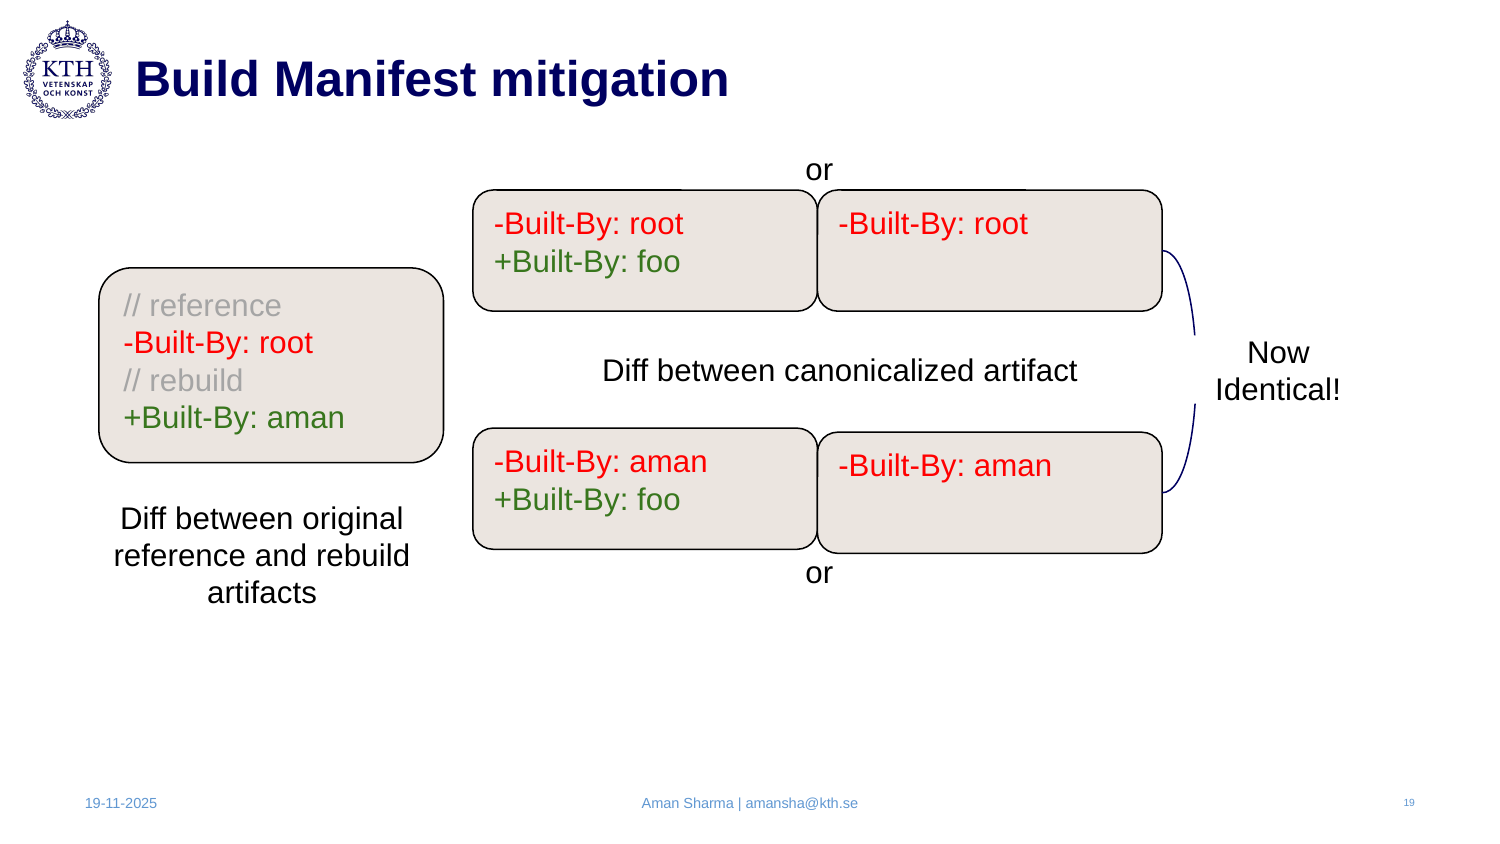

# Build Manifest mitigation
or
-Built-By: root
+Built-By: foo
-Built-By: root

// reference
-Built-By: root
// rebuild
+Built-By: aman
Diff between canonicalized artifact
Now Identical!
-Built-By: aman
+Built-By: foo
-Built-By: aman

Diff between original
reference and rebuild
artifacts
or
Aman Sharma | amansha@kth.se
19-11-2025
19